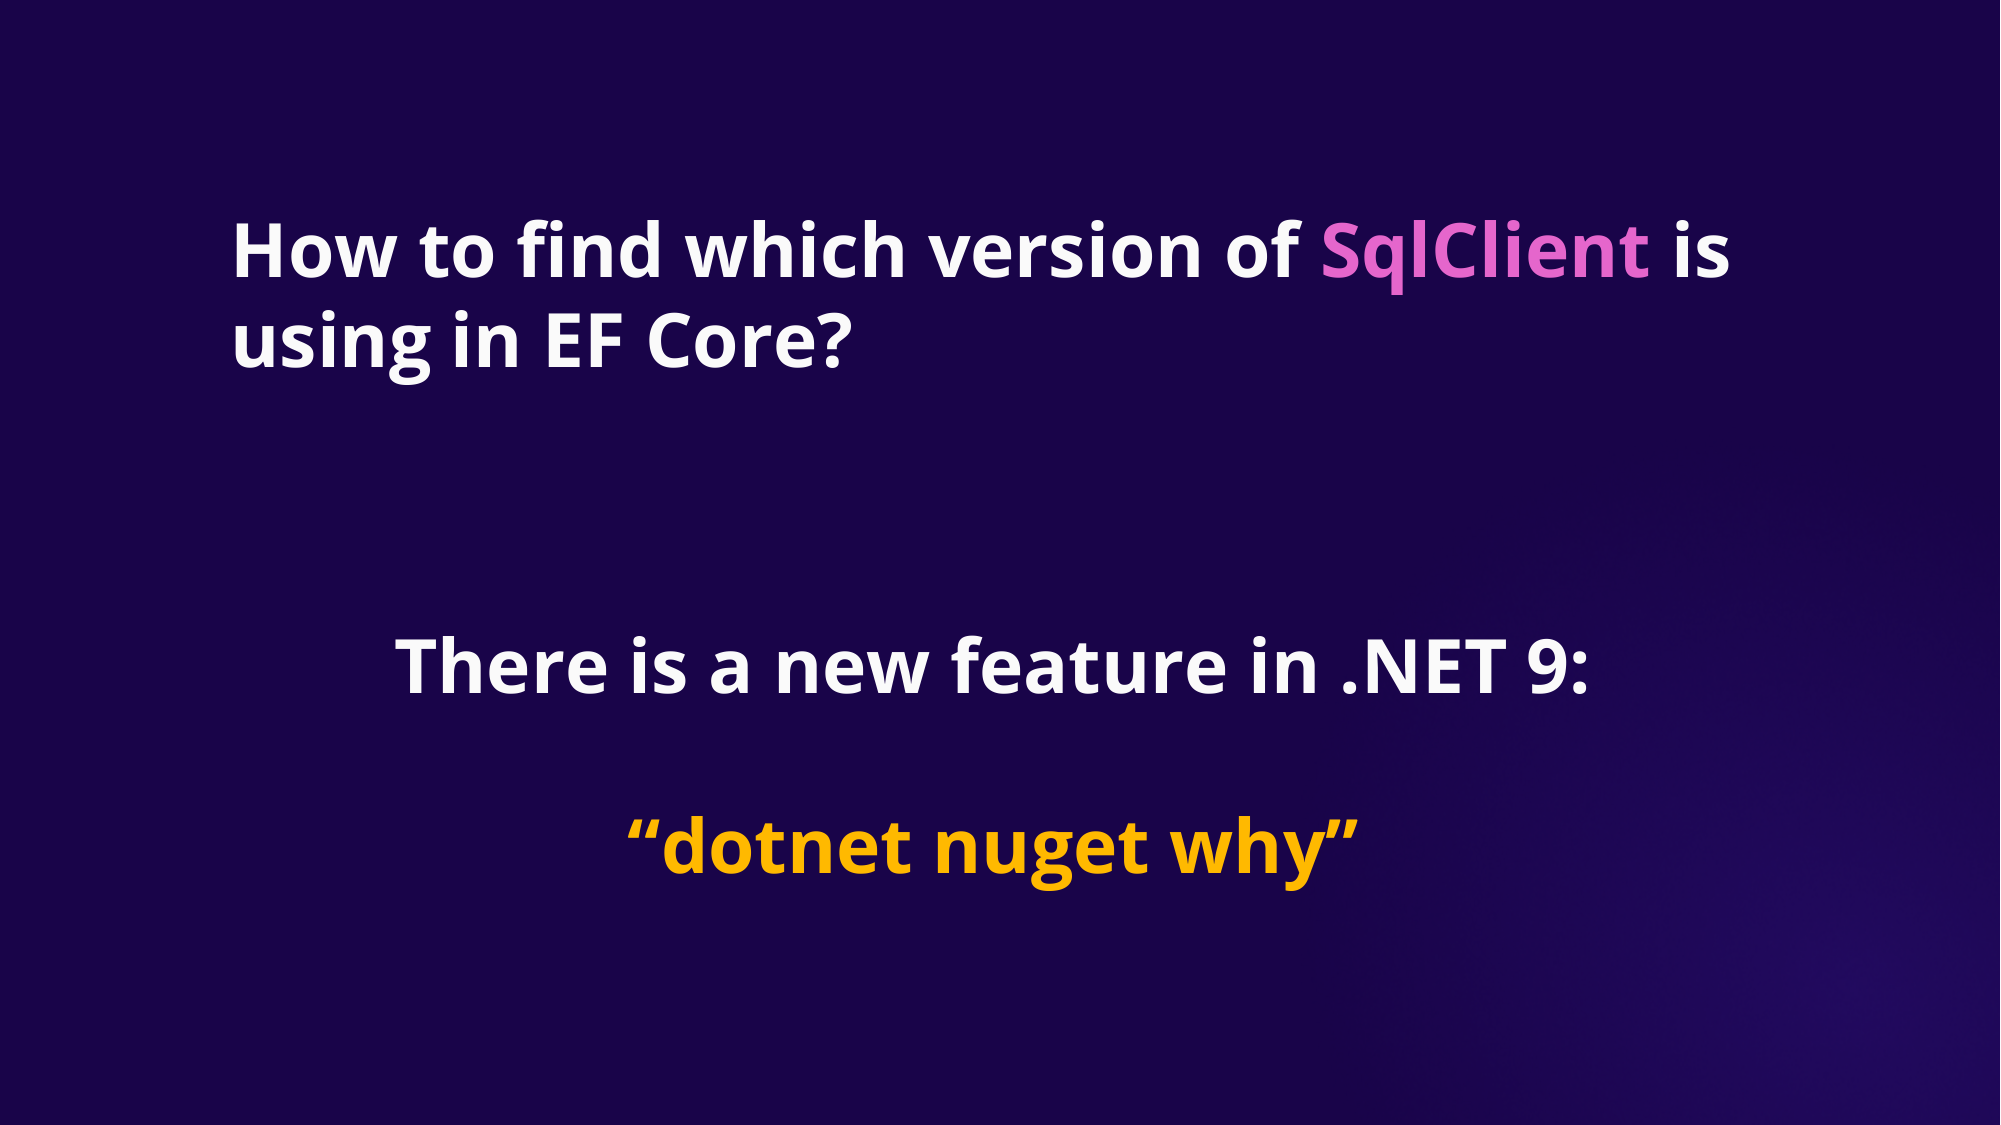

# How to find which version of SqlClient is using in EF Core?
There is a new feature in .NET 9:

“dotnet nuget why”